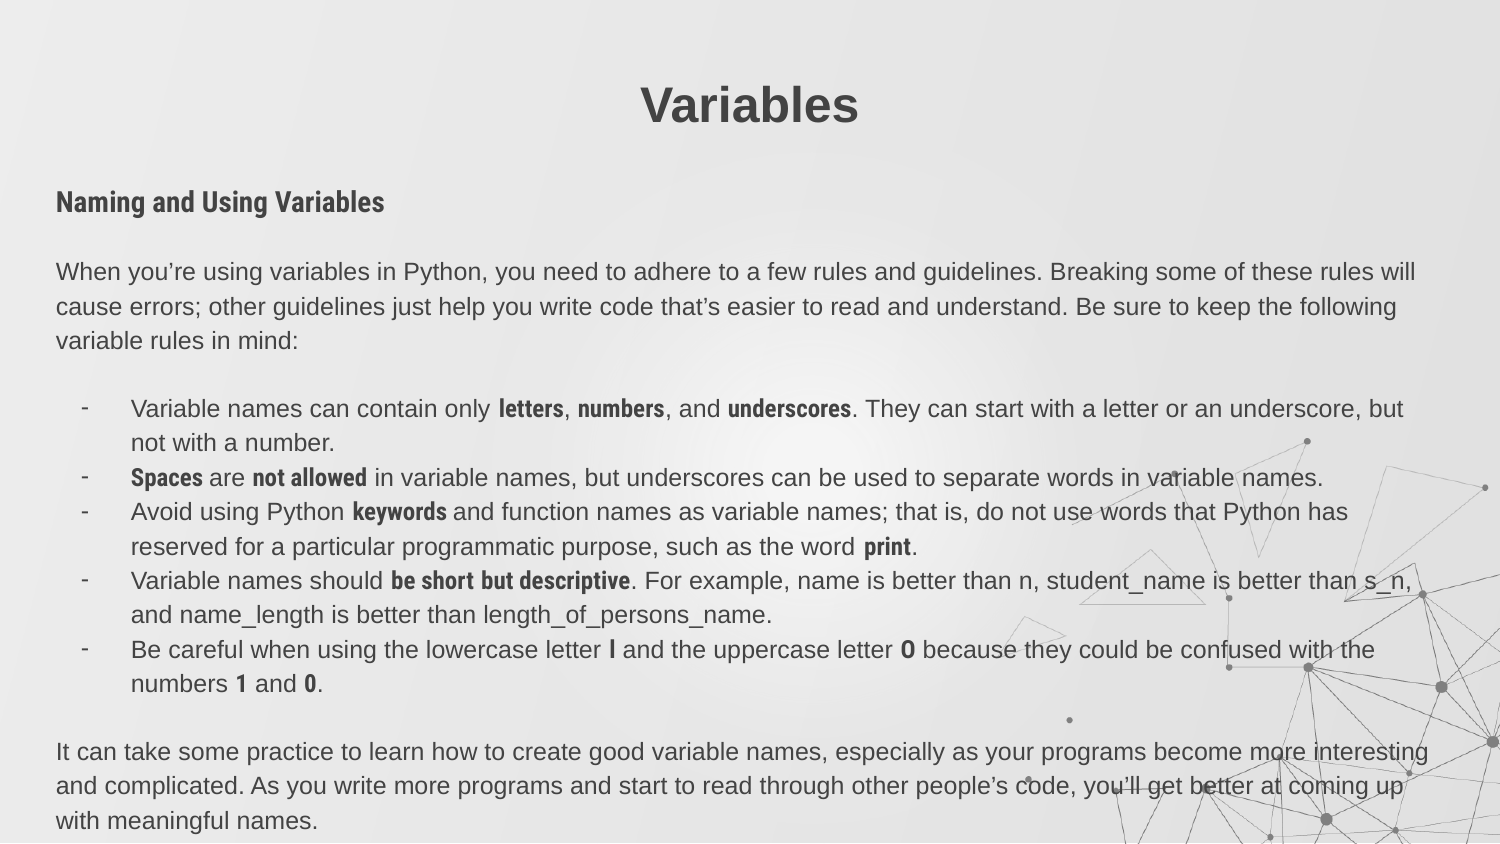

# Variables
Naming and Using Variables
When you’re using variables in Python, you need to adhere to a few rules and guidelines. Breaking some of these rules will cause errors; other guidelines just help you write code that’s easier to read and understand. Be sure to keep the following variable rules in mind:
Variable names can contain only letters, numbers, and underscores. They can start with a letter or an underscore, but not with a number.
Spaces are not allowed in variable names, but underscores can be used to separate words in variable names.
Avoid using Python keywords and function names as variable names; that is, do not use words that Python has reserved for a particular programmatic purpose, such as the word print.
Variable names should be short but descriptive. For example, name is better than n, student_name is better than s_n, and name_length is better than length_of_persons_name.
Be careful when using the lowercase letter l and the uppercase letter O because they could be confused with the numbers 1 and 0.
It can take some practice to learn how to create good variable names, especially as your programs become more interesting and complicated. As you write more programs and start to read through other people’s code, you’ll get better at coming up with meaningful names.